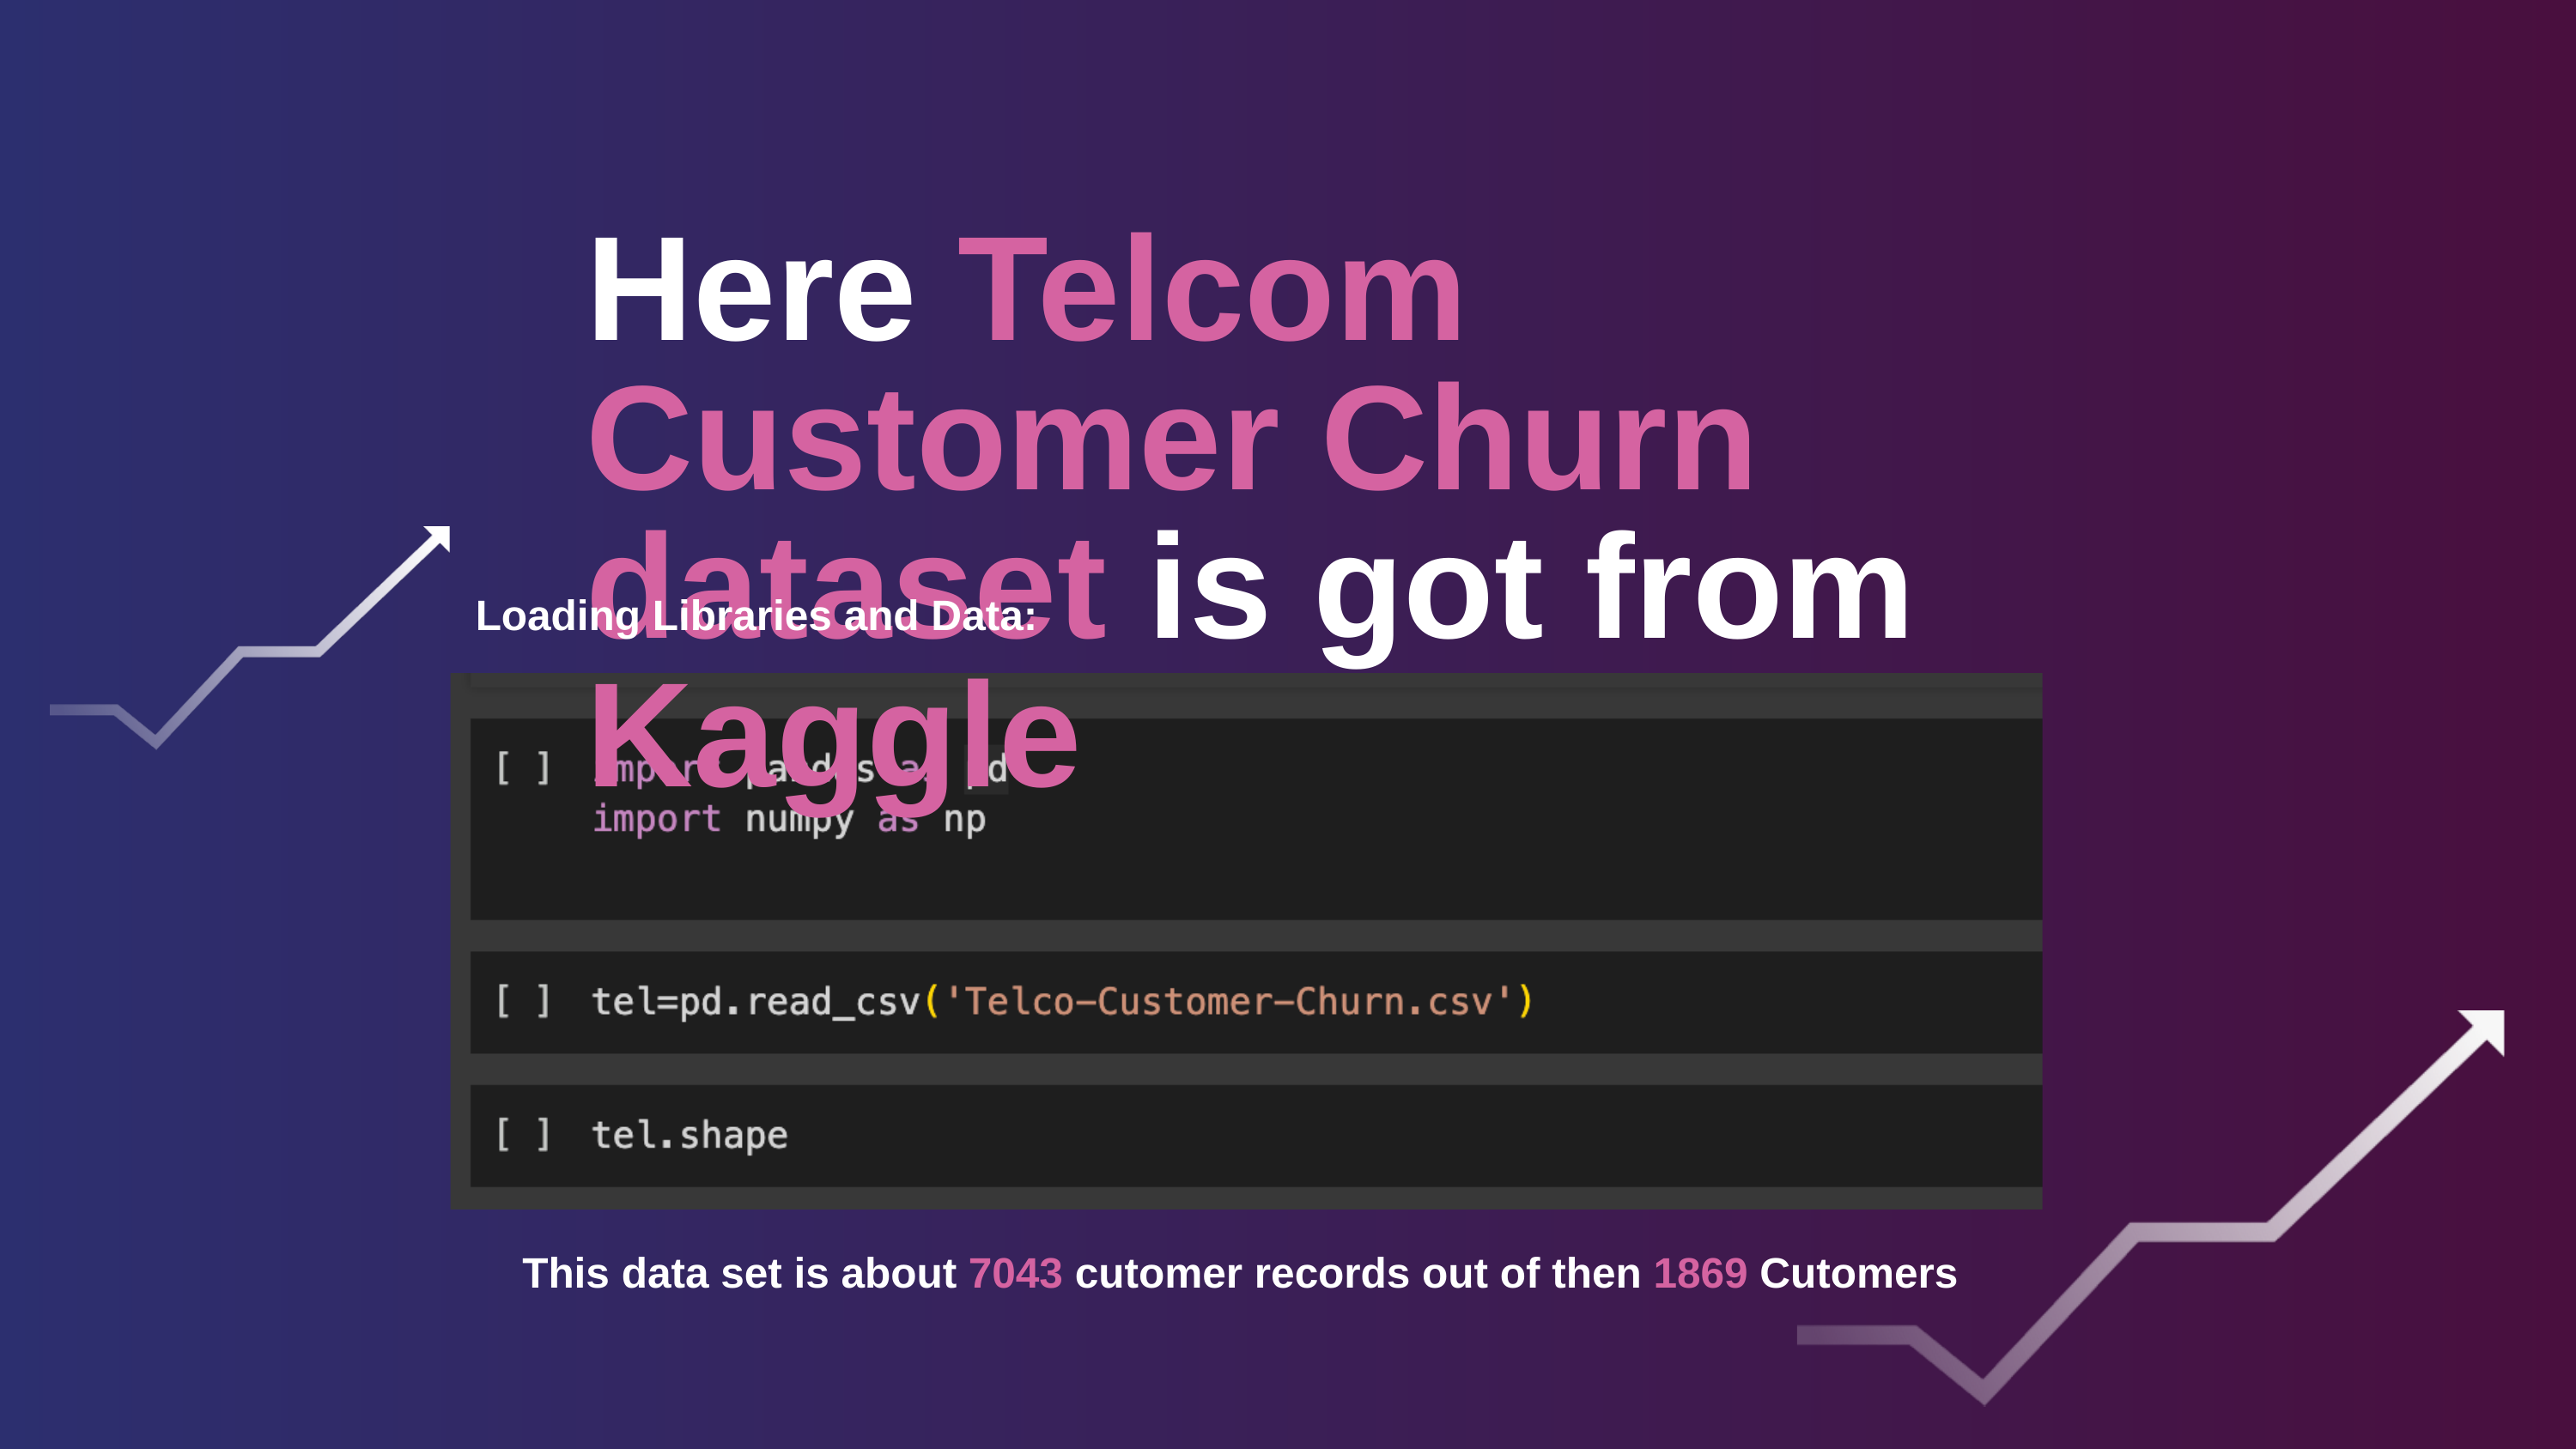

Here Telcom Customer Churn dataset is got from Kaggle

Loading Libraries and Data:

This data set is about 7043 cutomer records out of then 1869 Cutomers